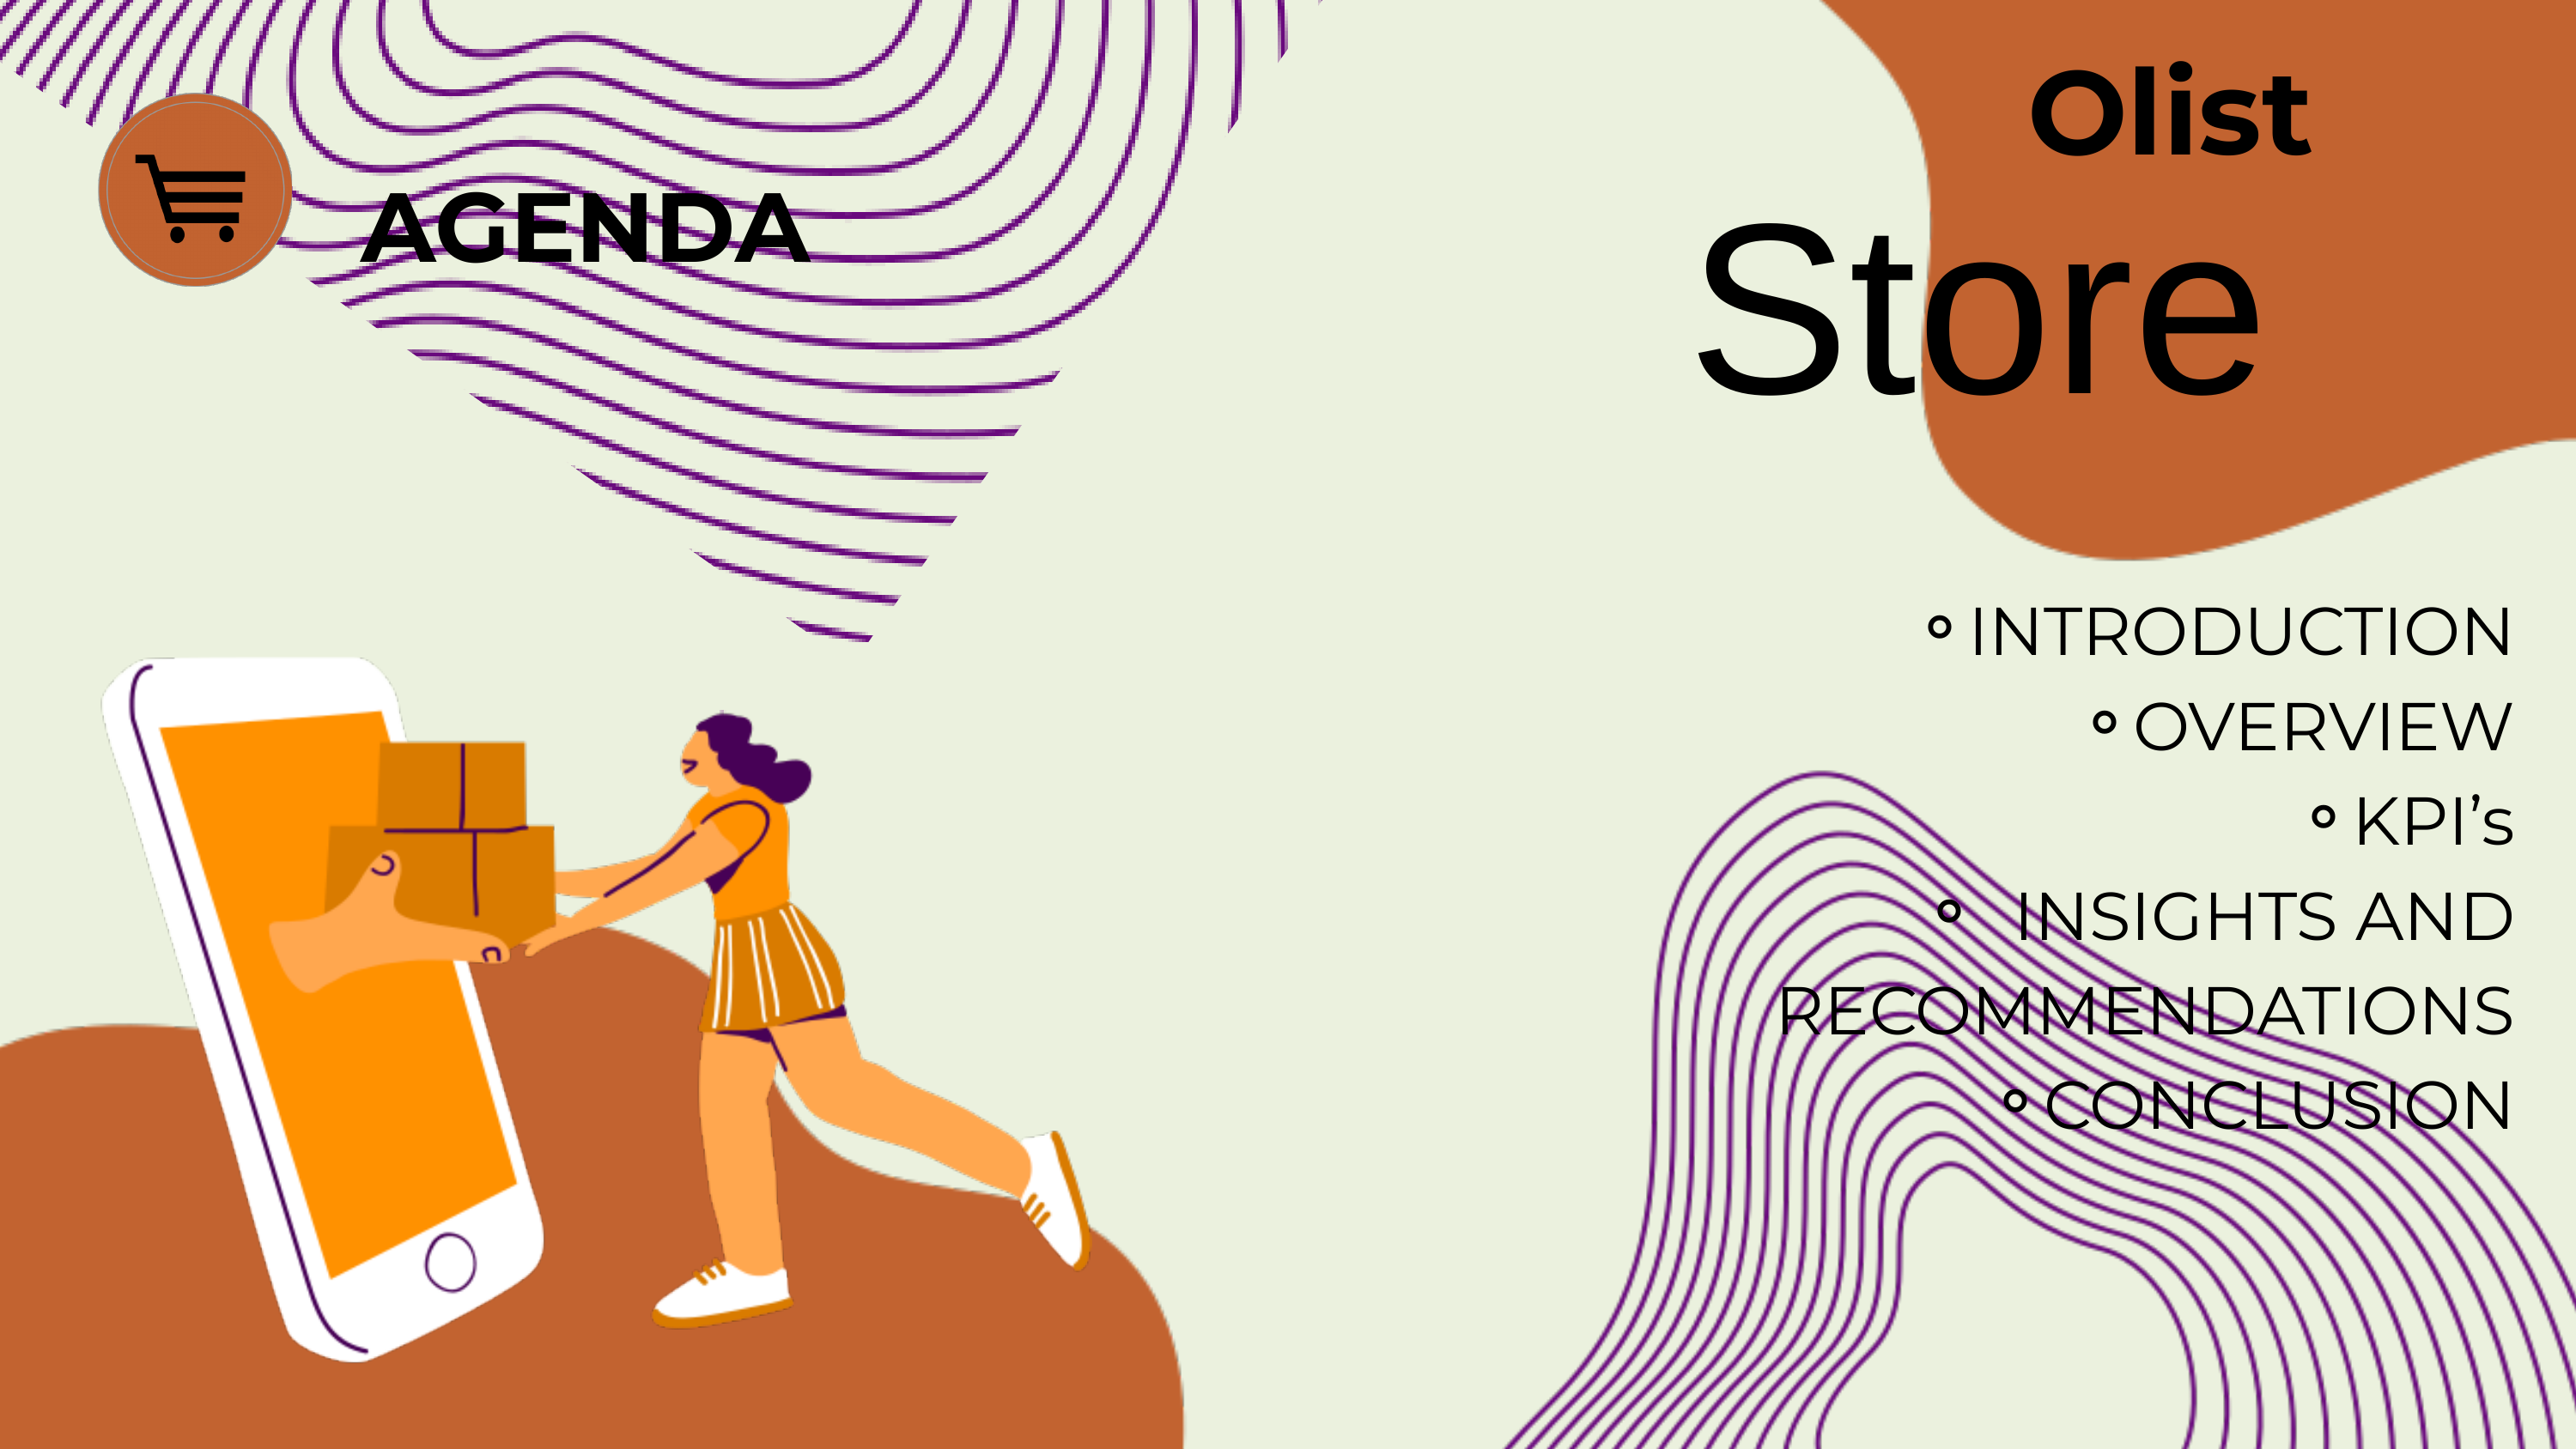

Olist

Store
AGENDA
INTRODUCTION
OVERVIEW
KPI’s
  INSIGHTS AND RECOMMENDATIONS
CONCLUSION